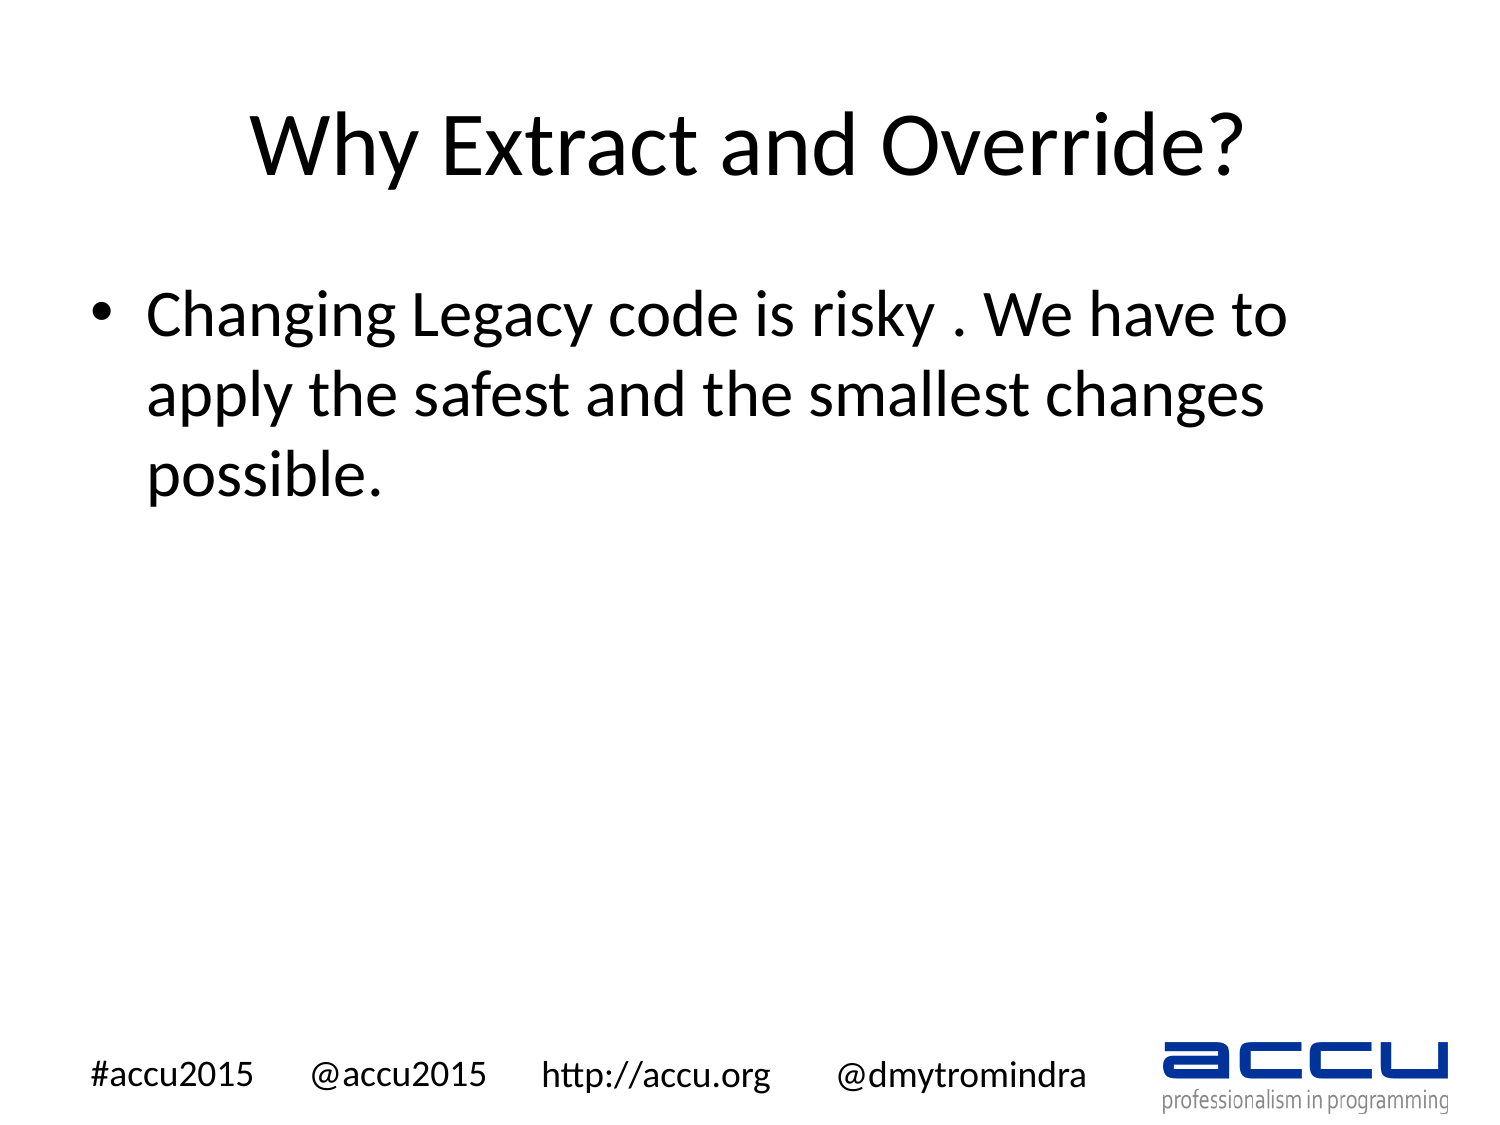

# Why Extract and Override?
Changing Legacy code is risky . We have to apply the safest and the smallest changes possible.